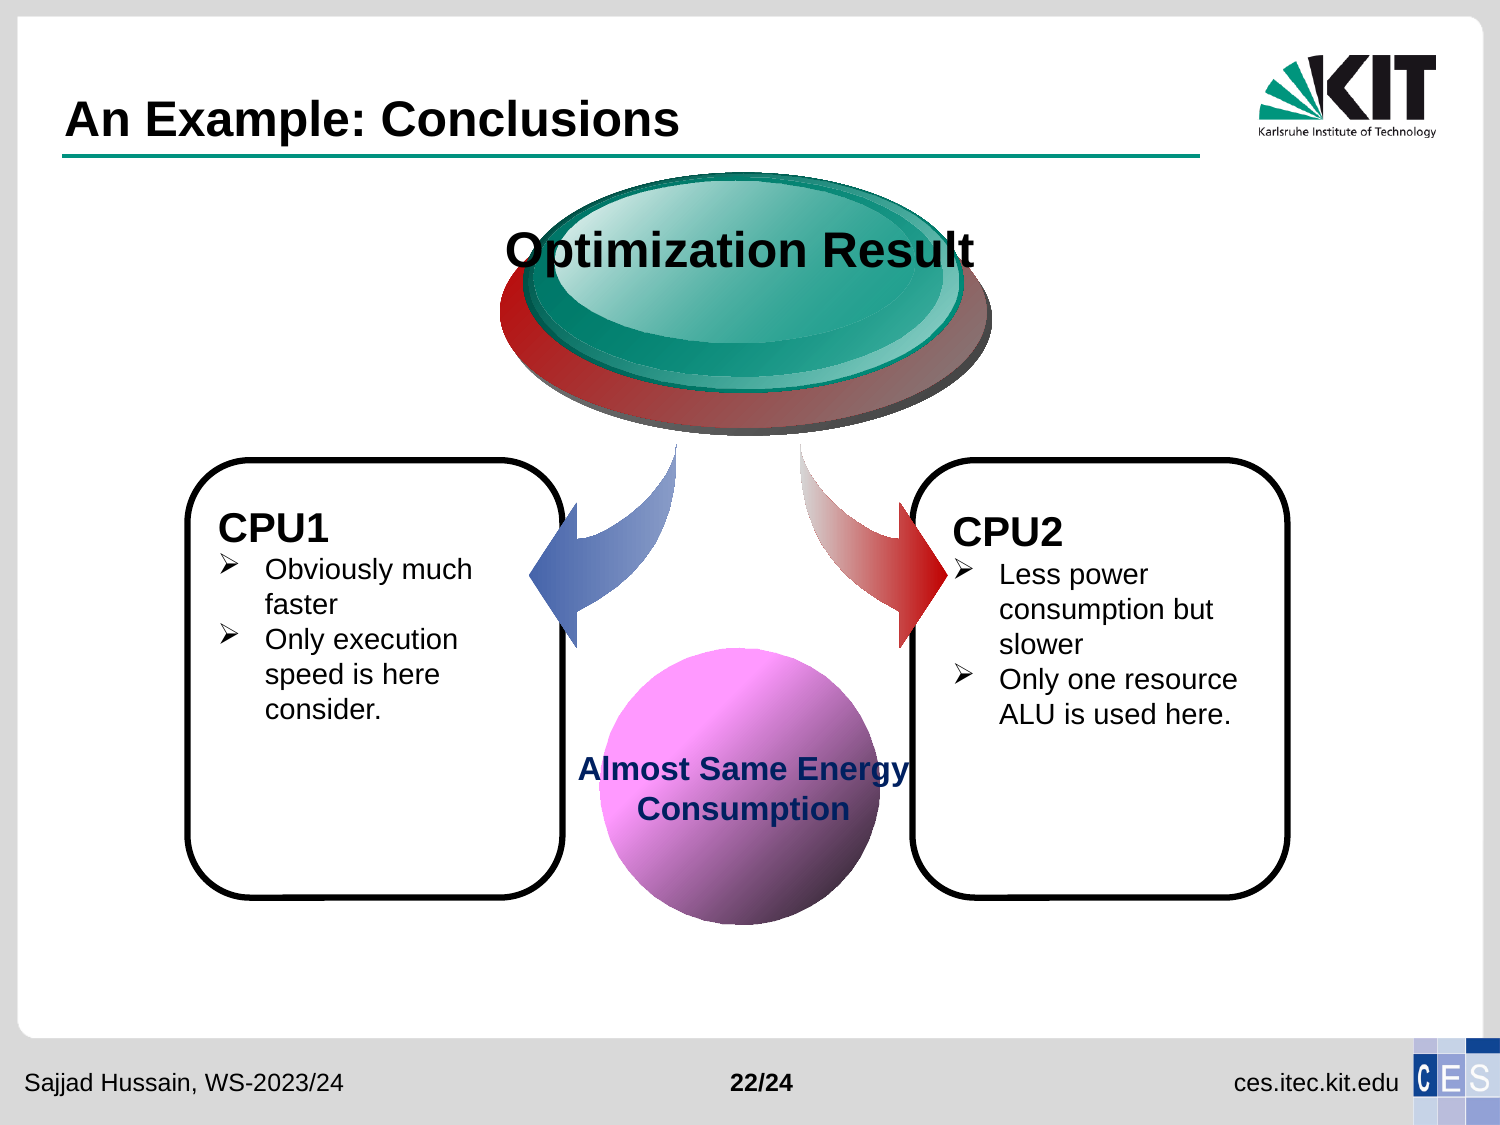

# An Example: Conclusions

Optimization Result

CPU1
Obviously much faster
Only execution speed is here consider.
CPU2
Less power consumption but slower
Only one resource ALU is used here.

Almost Same Energy Consumption